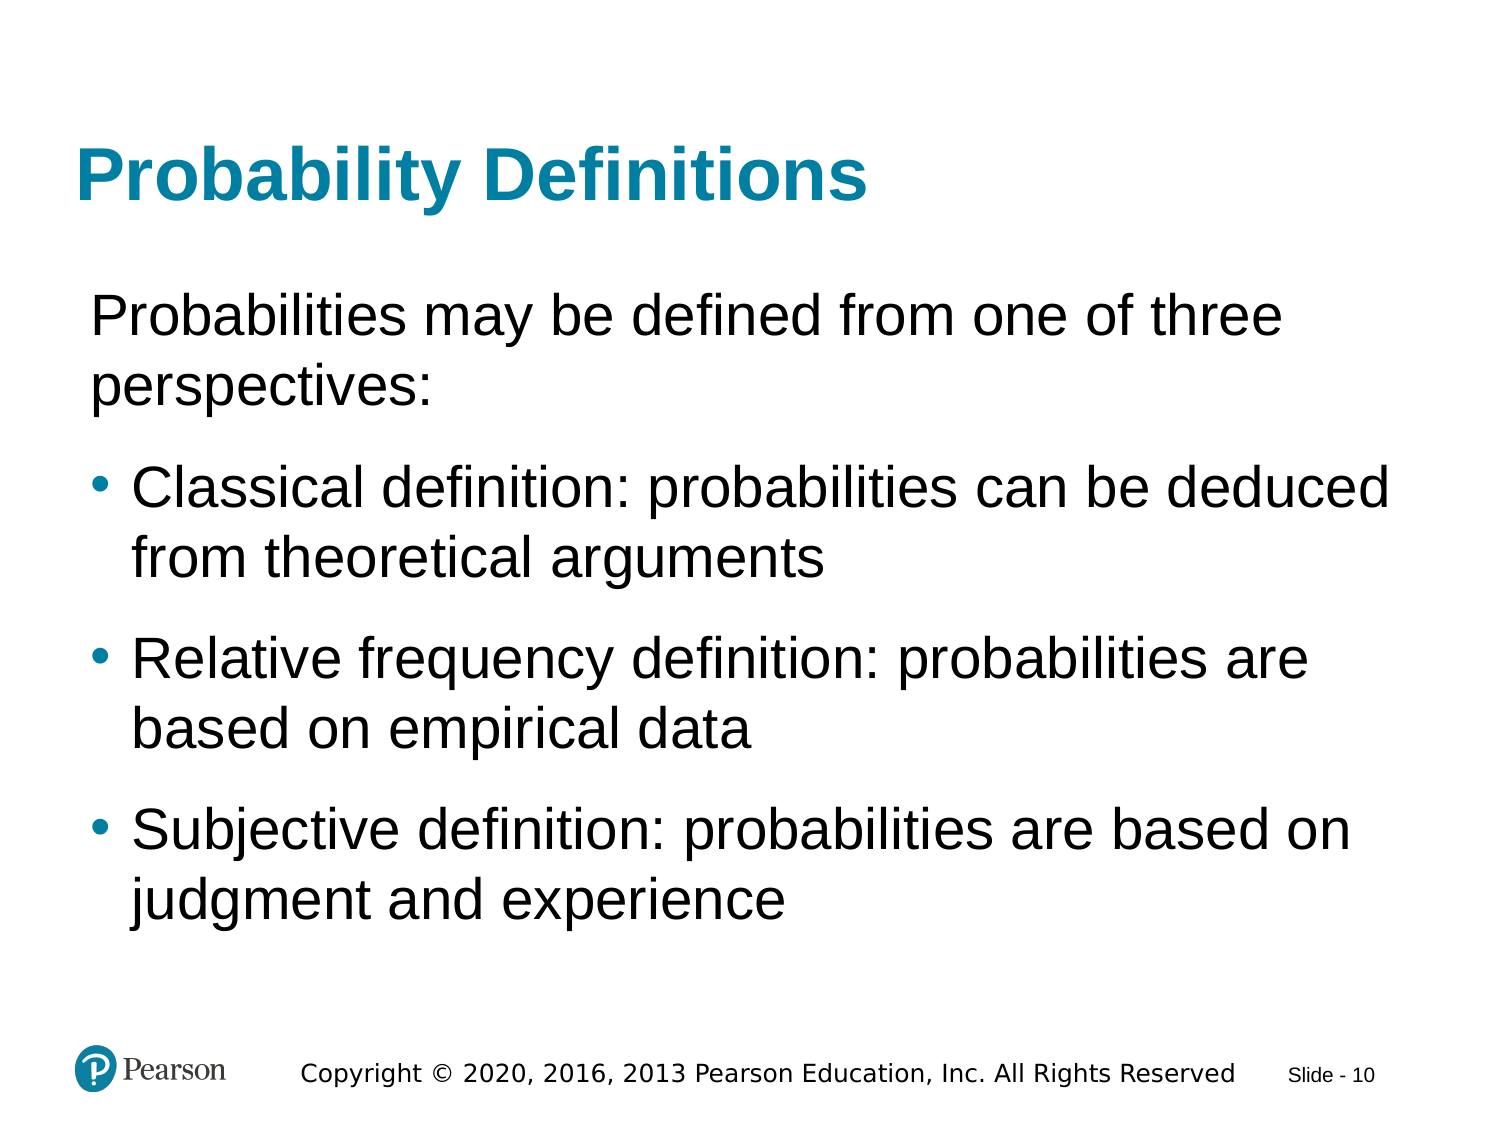

# Probability Definitions
Probabilities may be defined from one of three perspectives:
Classical definition: probabilities can be deduced from theoretical arguments
Relative frequency definition: probabilities are based on empirical data
Subjective definition: probabilities are based on judgment and experience